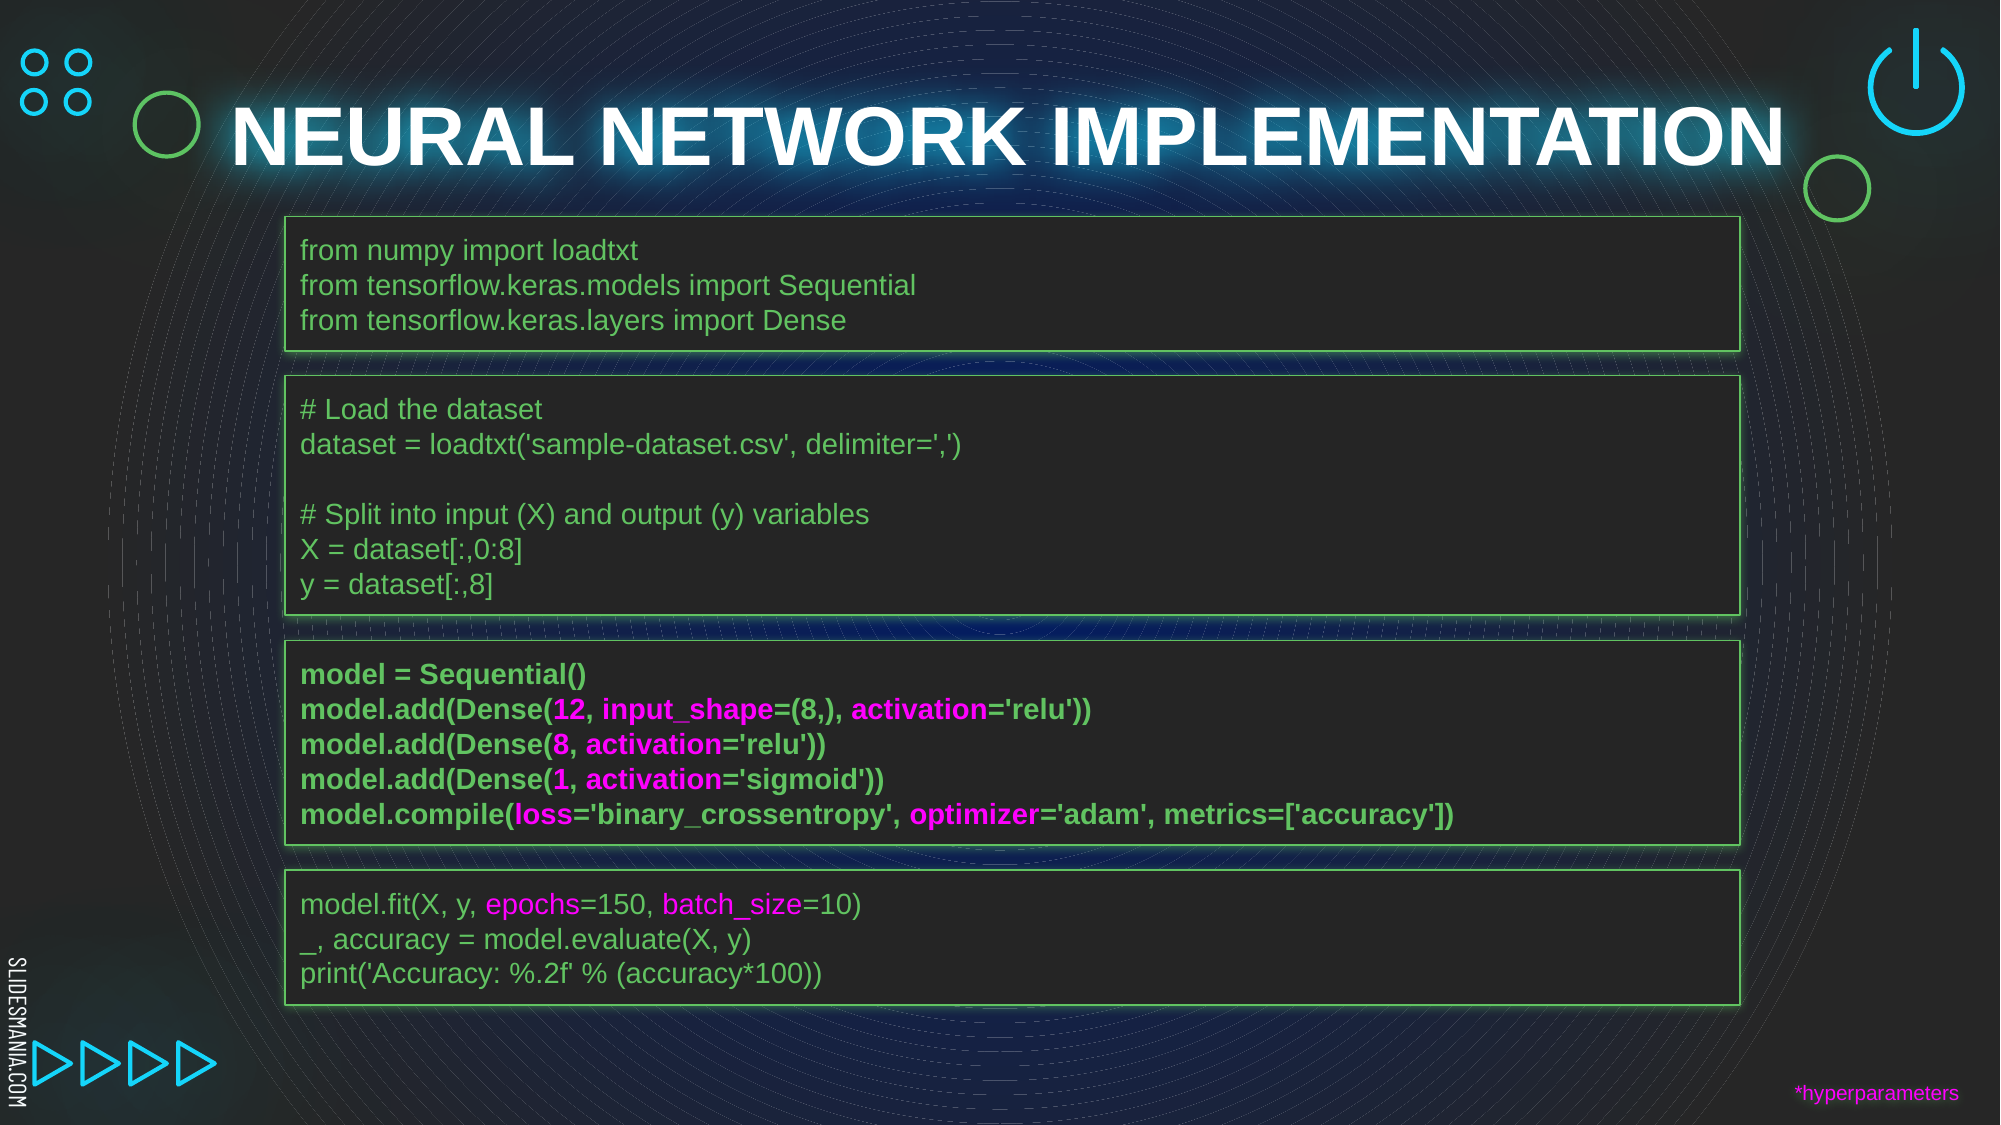

# NEURAL NETWORK IMPLEMENTATION
from numpy import loadtxt
from tensorflow.keras.models import Sequential
from tensorflow.keras.layers import Dense
# Load the dataset
dataset = loadtxt('sample-dataset.csv', delimiter=',')

# Split into input (X) and output (y) variables
X = dataset[:,0:8]
y = dataset[:,8]
model = Sequential()
model.add(Dense(12, input_shape=(8,), activation='relu'))
model.add(Dense(8, activation='relu'))
model.add(Dense(1, activation='sigmoid'))
model.compile(loss='binary_crossentropy', optimizer='adam', metrics=['accuracy'])
model.fit(X, y, epochs=150, batch_size=10)
_, accuracy = model.evaluate(X, y)
print('Accuracy: %.2f' % (accuracy*100))
*hyperparameters